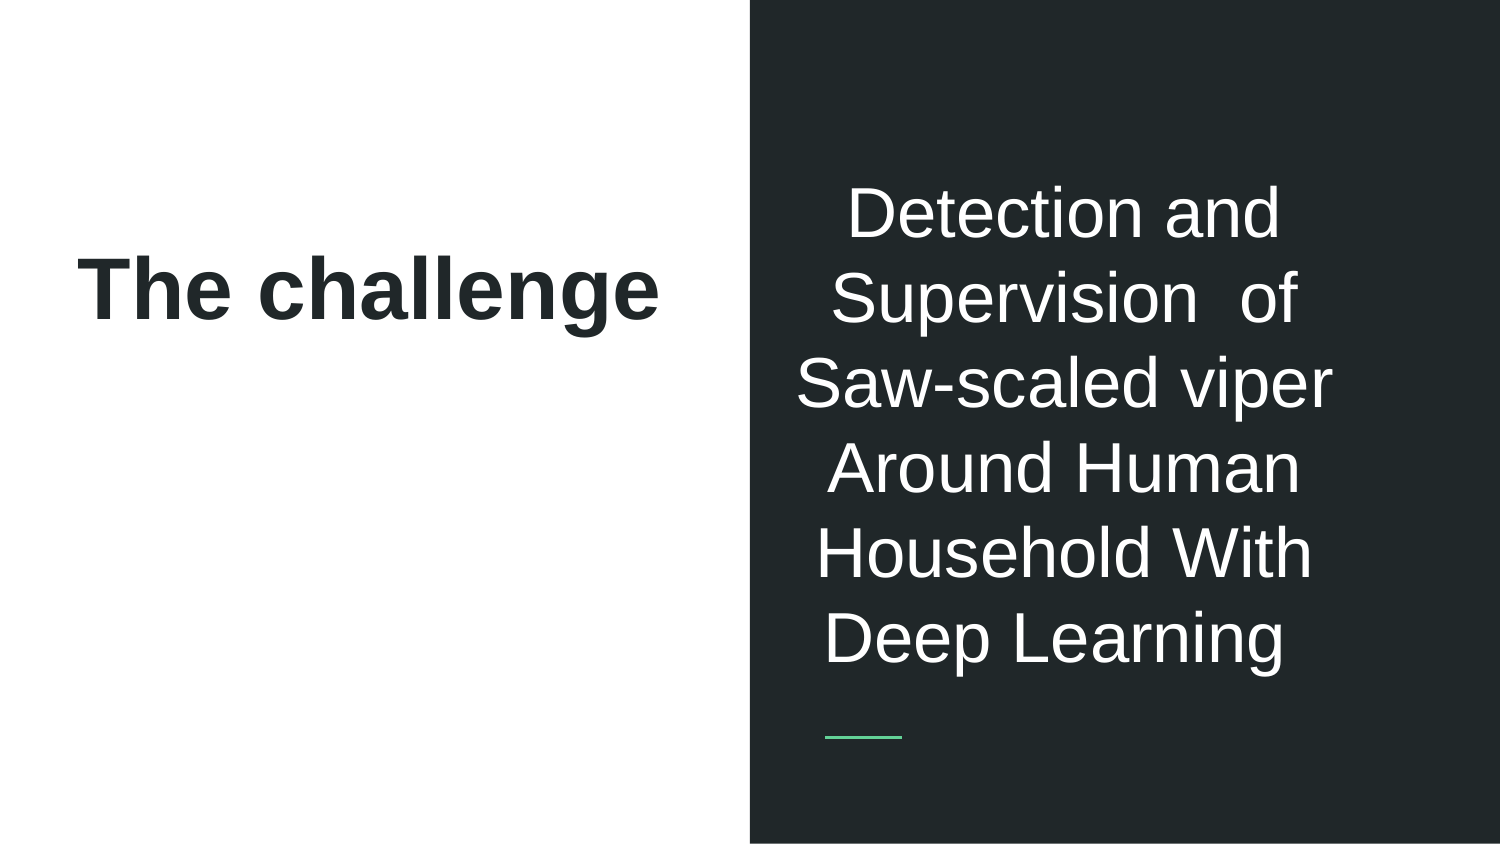

# The challenge
Detection and Supervision  of Saw-scaled viper Around Human Household With Deep Learning